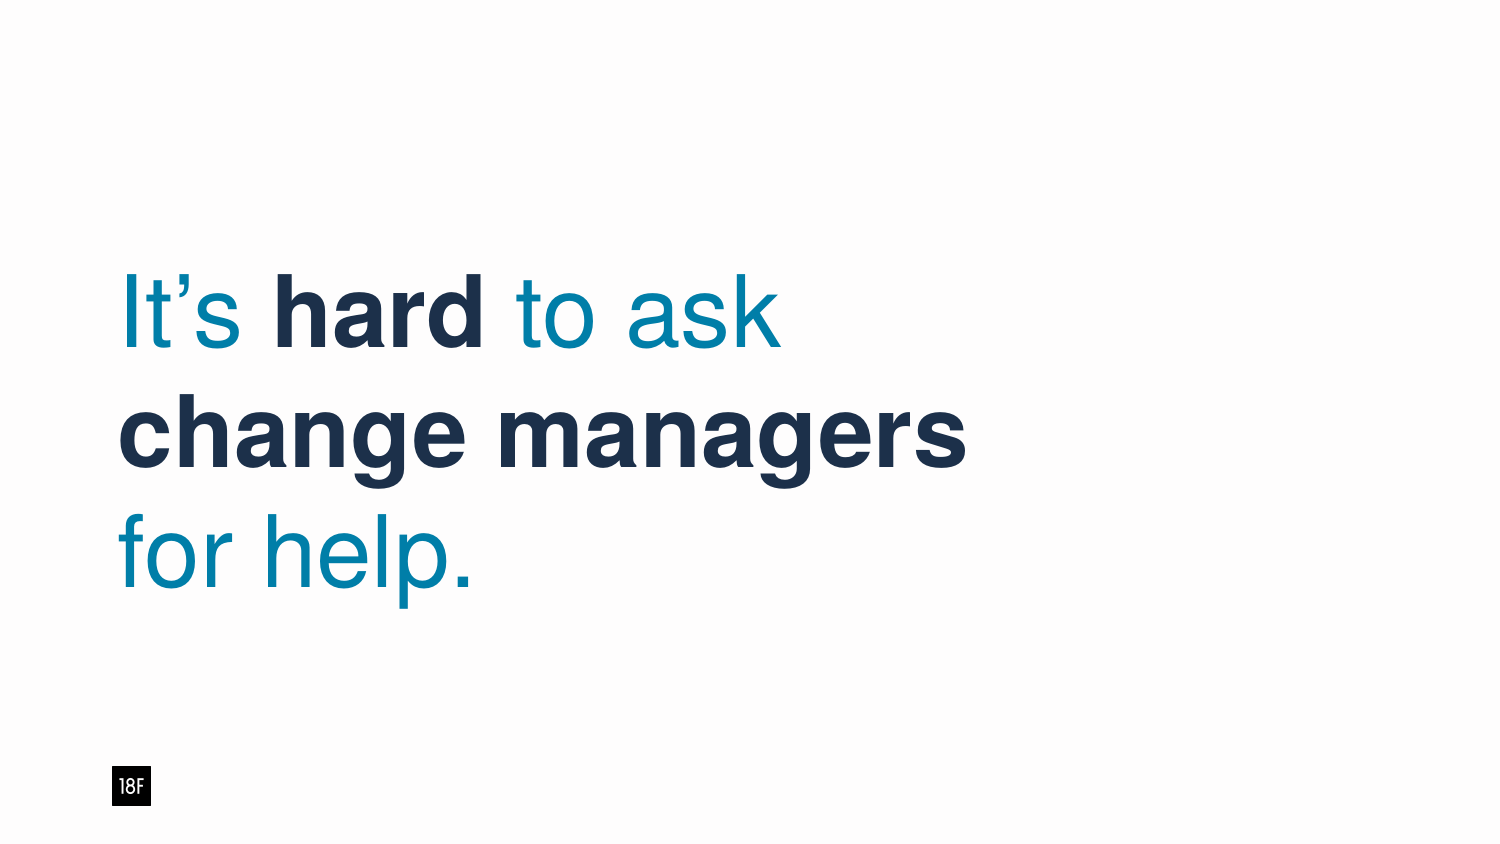

It’s hard to ask
change managers
for help.